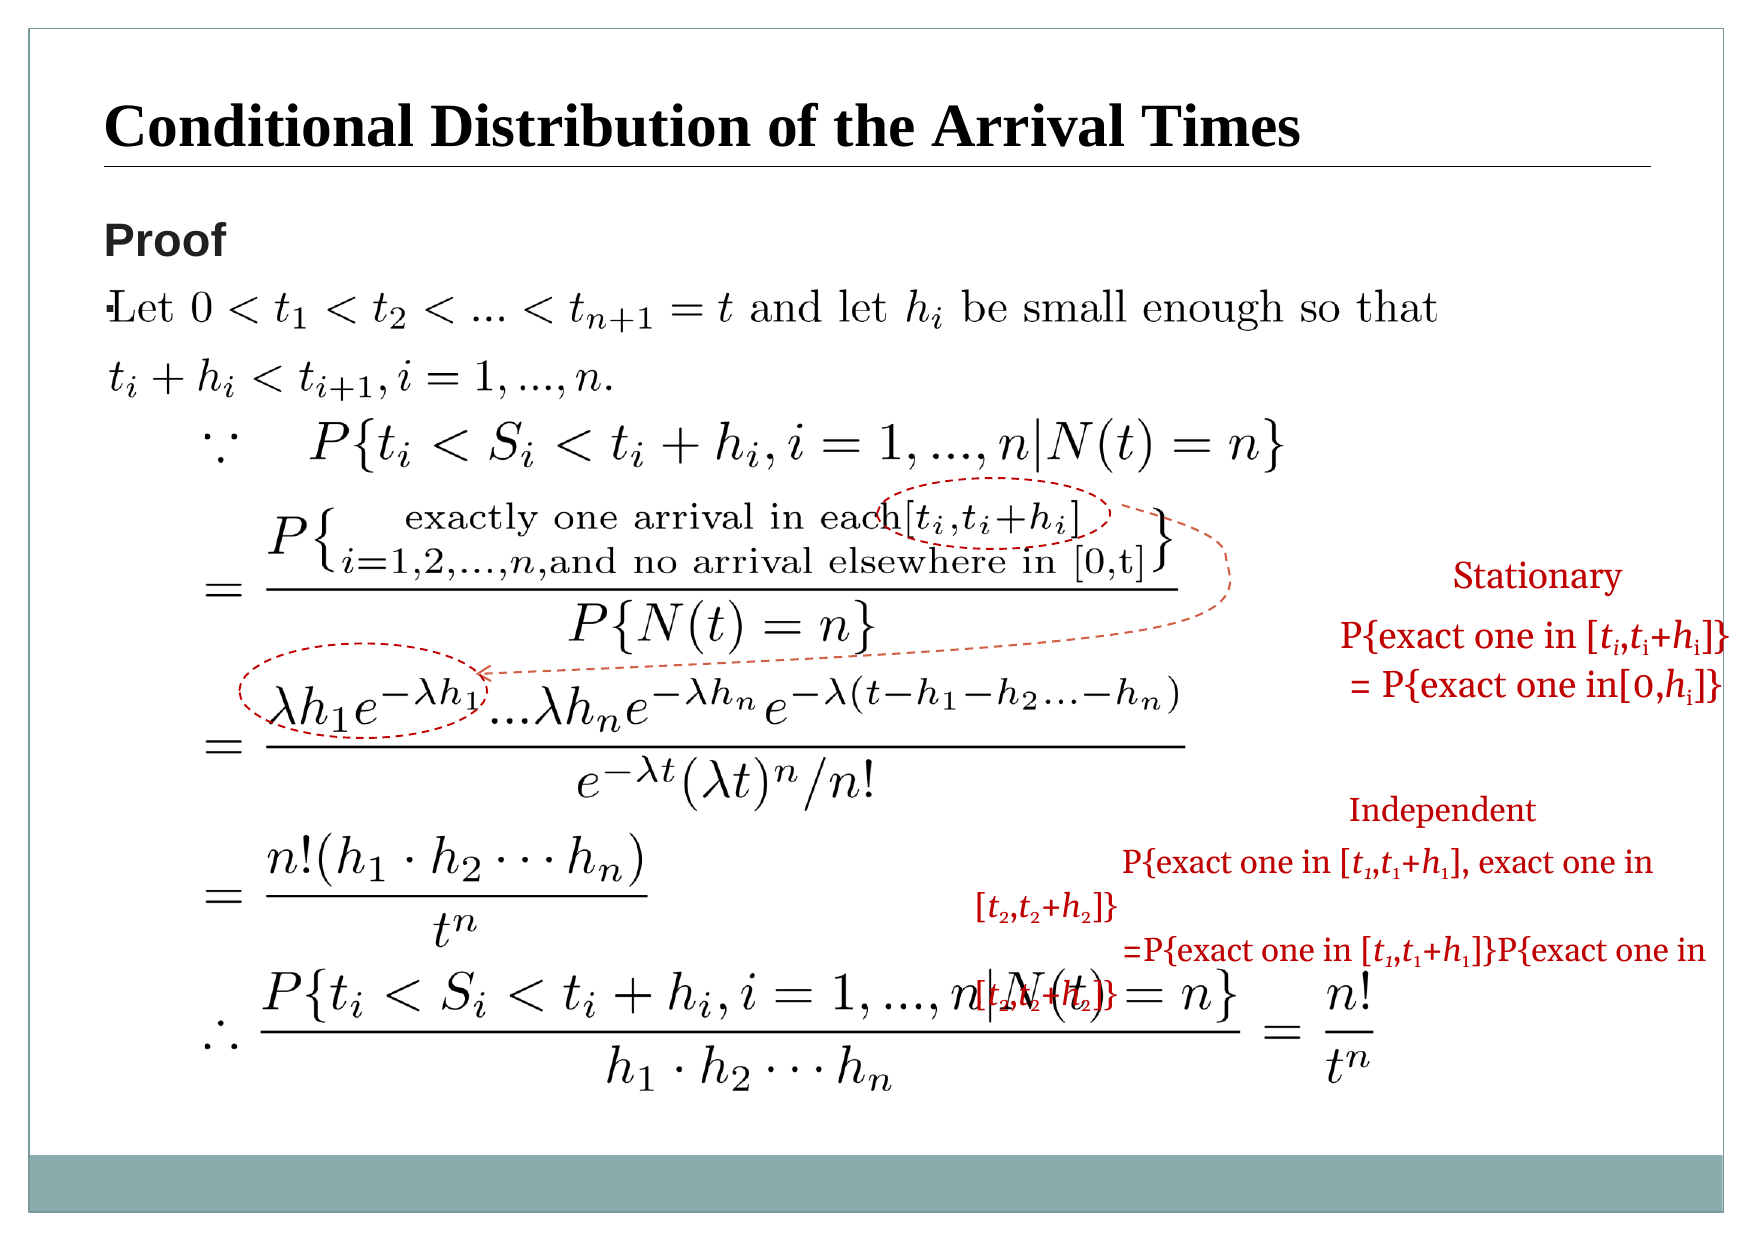

# Conditional Distribution of the Arrival Times

Proof.

Stationary P{exact one in [ti,ti+hi]}
= P{exact one in[0,hi]}

Independent
P{exact one in [t1,t1+h1], exact one in [t2,t2+h2]}
=P{exact one in [t1,t1+h1]}P{exact one in [t2,t2+h2]}